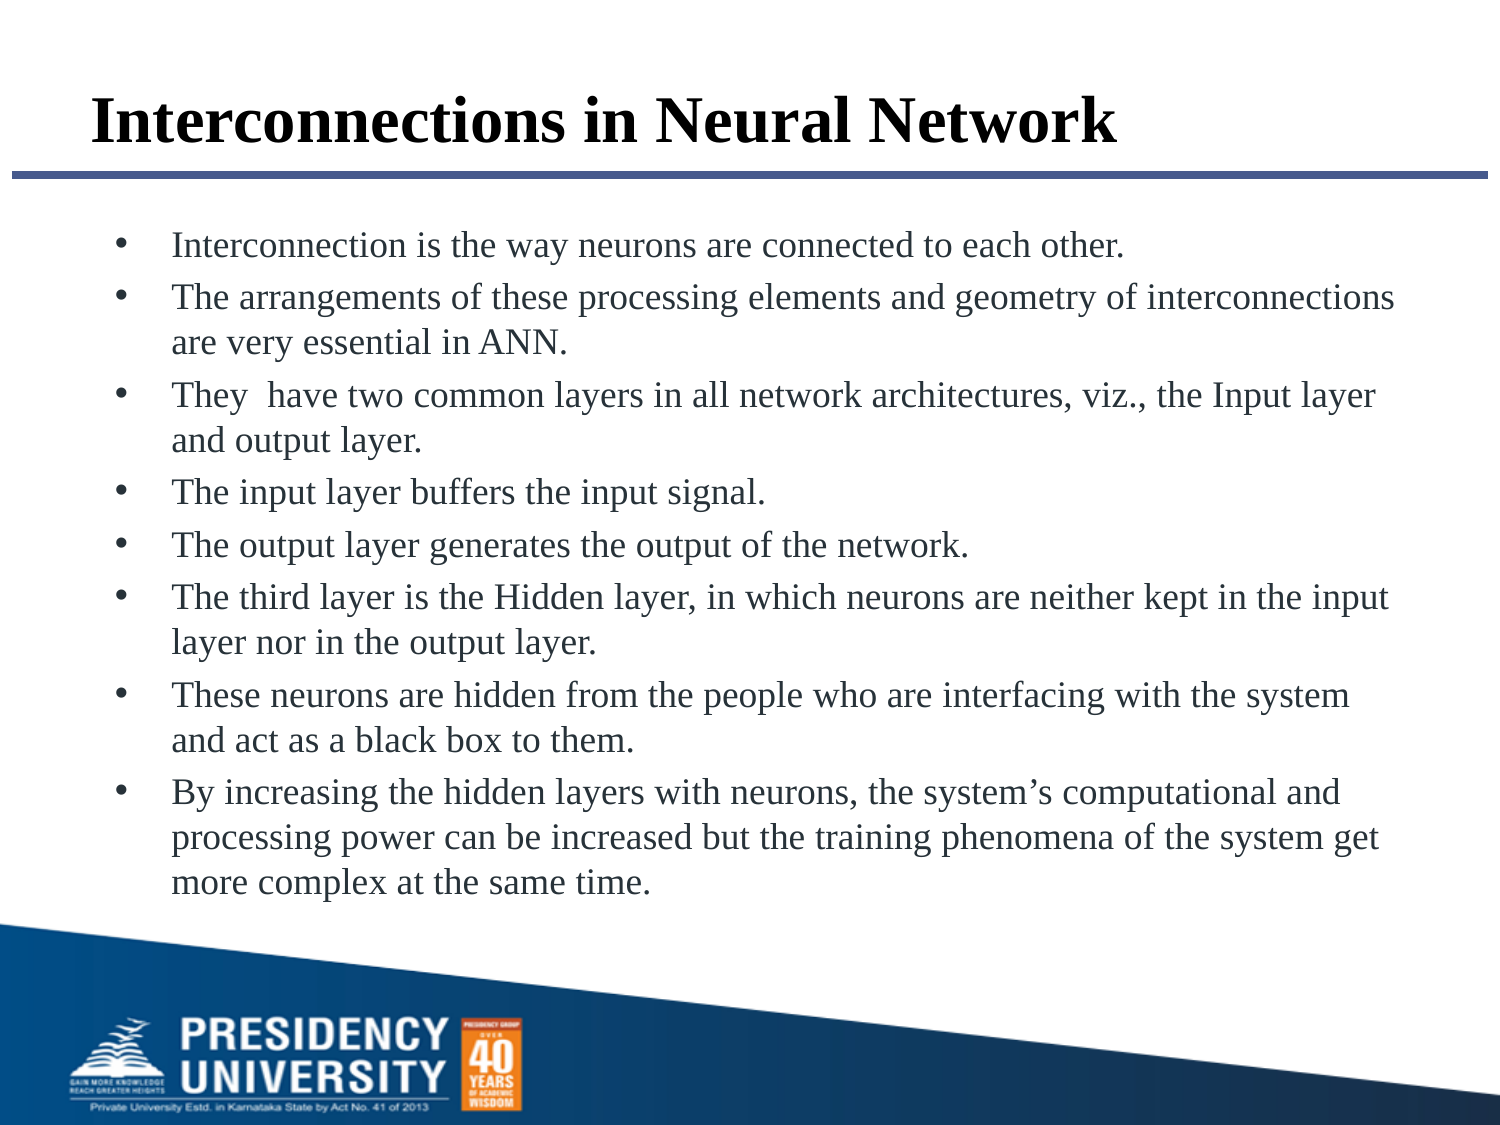

# Interconnections in Neural Network
Interconnection is the way neurons are connected to each other.
The arrangements of these processing elements and geometry of interconnections are very essential in ANN.
They  have two common layers in all network architectures, viz., the Input layer and output layer.
The input layer buffers the input signal.
The output layer generates the output of the network.
The third layer is the Hidden layer, in which neurons are neither kept in the input layer nor in the output layer.
These neurons are hidden from the people who are interfacing with the system and act as a black box to them.
By increasing the hidden layers with neurons, the system’s computational and processing power can be increased but the training phenomena of the system get more complex at the same time.